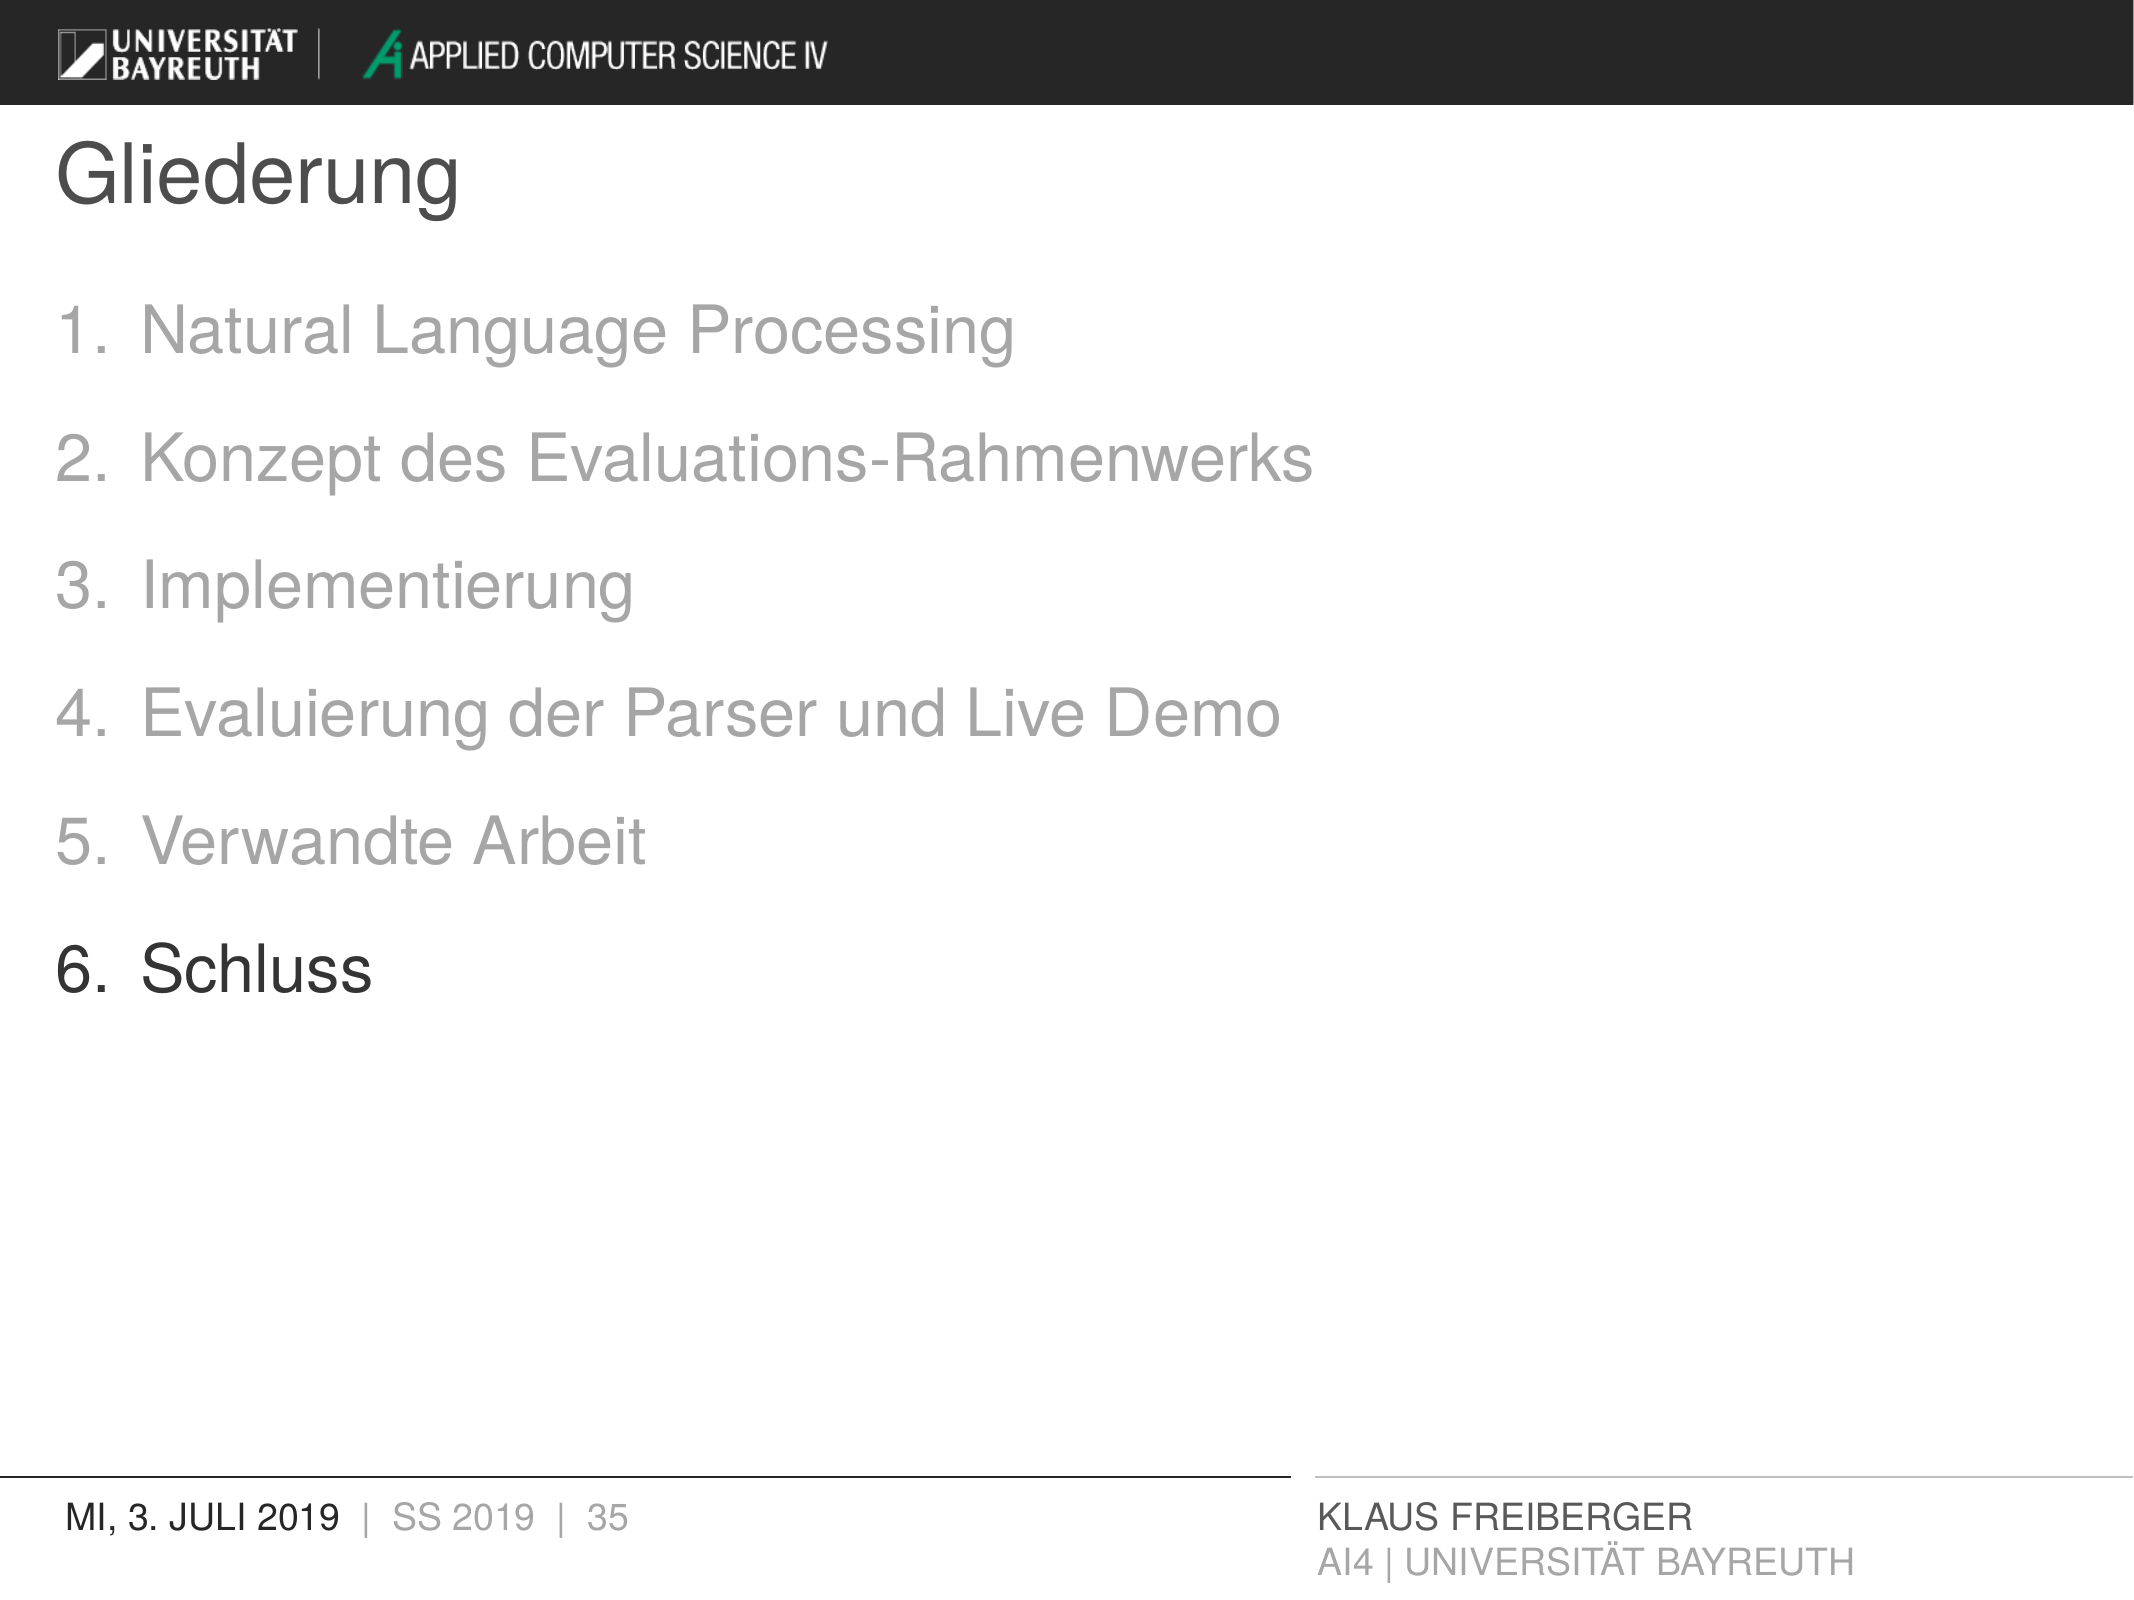

# Gliederung
Natural Language Processing
Konzept des Evaluations-Rahmenwerks
Implementierung
Evaluierung der Parser und Live Demo
Verwandte Arbeit
Schluss